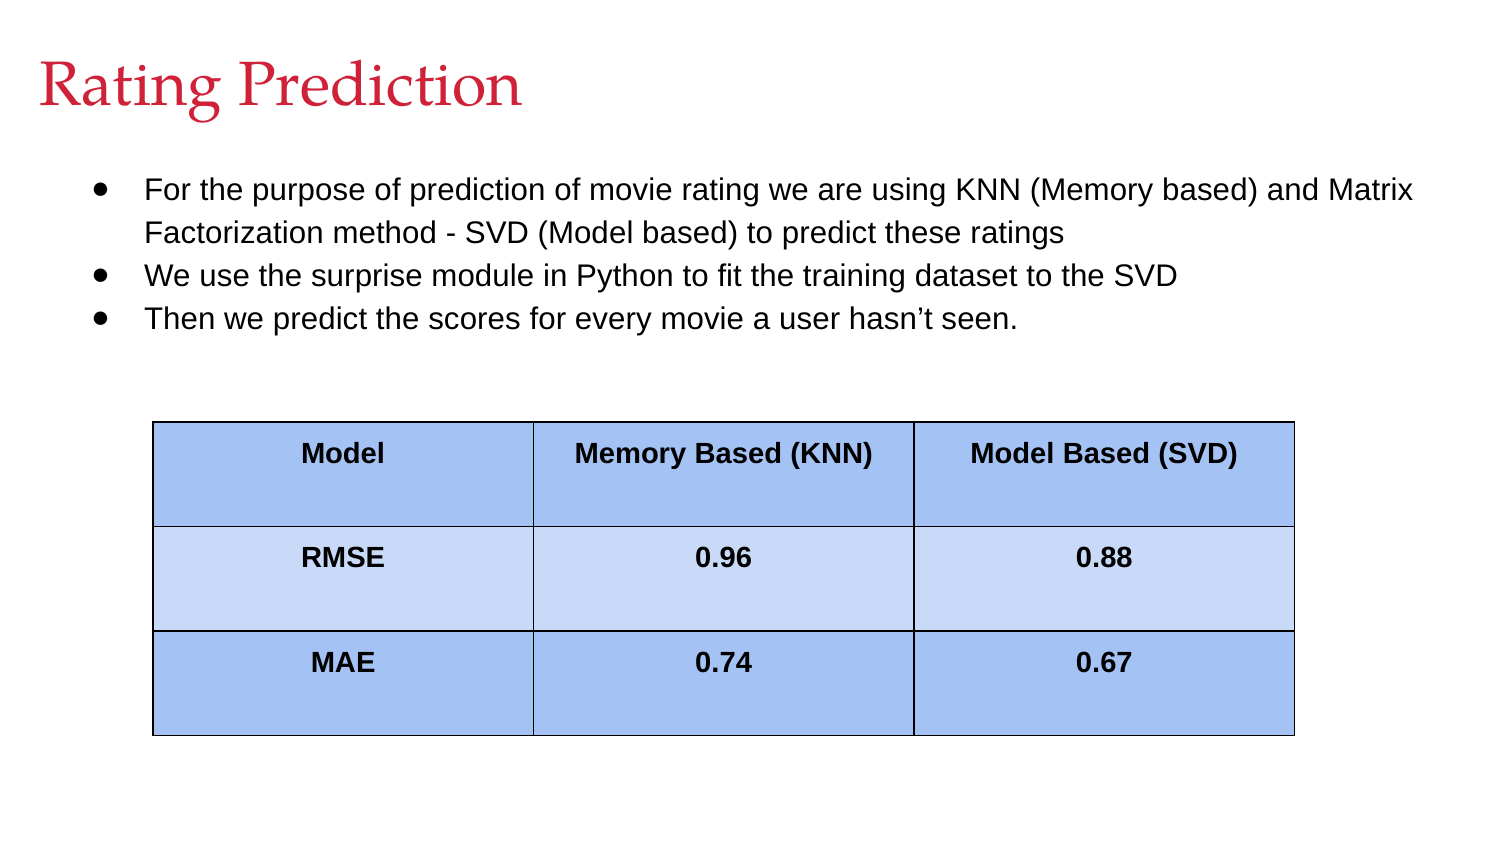

# Rating Prediction
For the purpose of prediction of movie rating we are using KNN (Memory based) and Matrix Factorization method - SVD (Model based) to predict these ratings
We use the surprise module in Python to fit the training dataset to the SVD
Then we predict the scores for every movie a user hasn’t seen.
| Model | Memory Based (KNN) | Model Based (SVD) |
| --- | --- | --- |
| RMSE | 0.96 | 0.88 |
| MAE | 0.74 | 0.67 |